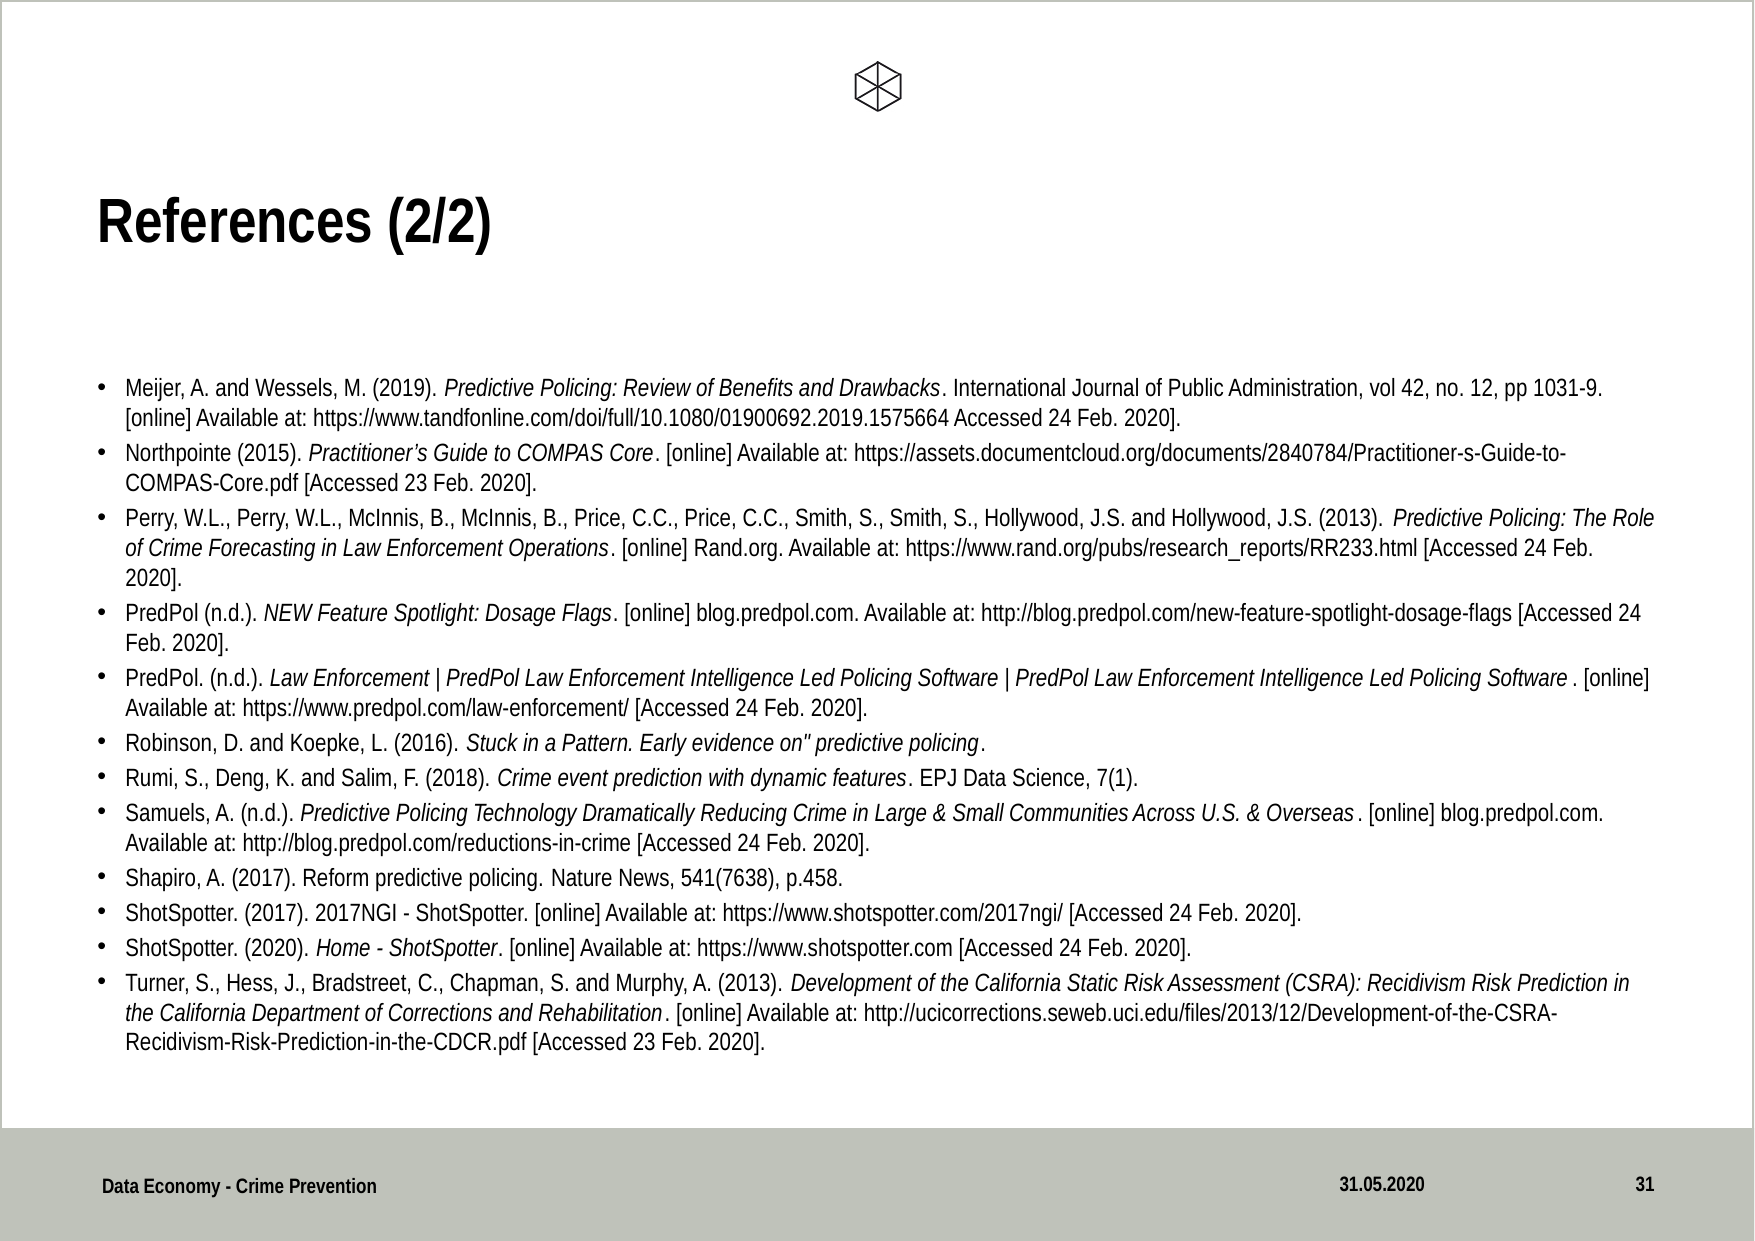

# References (2/2)
Meijer, A. and Wessels, M. (2019). Predictive Policing: Review of Benefits and Drawbacks. International Journal of Public Administration, vol 42, no. 12, pp 1031-9. [online] Available at: https://www.tandfonline.com/doi/full/10.1080/01900692.2019.1575664 Accessed 24 Feb. 2020].
Northpointe (2015). Practitioner’s Guide to COMPAS Core. [online] Available at: https://assets.documentcloud.org/documents/2840784/Practitioner-s-Guide-to-COMPAS-Core.pdf [Accessed 23 Feb. 2020].
Perry, W.L., Perry, W.L., McInnis, B., McInnis, B., Price, C.C., Price, C.C., Smith, S., Smith, S., Hollywood, J.S. and Hollywood, J.S. (2013). Predictive Policing: The Role of Crime Forecasting in Law Enforcement Operations. [online] Rand.org. Available at: https://www.rand.org/pubs/research_reports/RR233.html [Accessed 24 Feb. 2020].
PredPol (n.d.). NEW Feature Spotlight: Dosage Flags. [online] blog.predpol.com. Available at: http://blog.predpol.com/new-feature-spotlight-dosage-flags [Accessed 24 Feb. 2020].
PredPol. (n.d.). Law Enforcement | PredPol Law Enforcement Intelligence Led Policing Software | PredPol Law Enforcement Intelligence Led Policing Software. [online] Available at: https://www.predpol.com/law-enforcement/ [Accessed 24 Feb. 2020].
Robinson, D. and Koepke, L. (2016). Stuck in a Pattern. Early evidence on" predictive policing.
Rumi, S., Deng, K. and Salim, F. (2018). Crime event prediction with dynamic features. EPJ Data Science, 7(1).
Samuels, A. (n.d.). Predictive Policing Technology Dramatically Reducing Crime in Large & Small Communities Across U.S. & Overseas. [online] blog.predpol.com. Available at: http://blog.predpol.com/reductions-in-crime [Accessed 24 Feb. 2020].
Shapiro, A. (2017). Reform predictive policing. Nature News, 541(7638), p.458.
ShotSpotter. (2017). 2017NGI - ShotSpotter. [online] Available at: https://www.shotspotter.com/2017ngi/ [Accessed 24 Feb. 2020].
ShotSpotter. (2020). Home - ShotSpotter. [online] Available at: https://www.shotspotter.com [Accessed 24 Feb. 2020].
Turner, S., Hess, J., Bradstreet, C., Chapman, S. and Murphy, A. (2013). Development of the California Static Risk Assessment (CSRA): Recidivism Risk Prediction in the California Department of Corrections and Rehabilitation. [online] Available at: http://ucicorrections.seweb.uci.edu/files/2013/12/Development-of-the-CSRA-Recidivism-Risk-Prediction-in-the-CDCR.pdf [Accessed 23 Feb. 2020].

31.05.2020
31
Data Economy - Crime Prevention